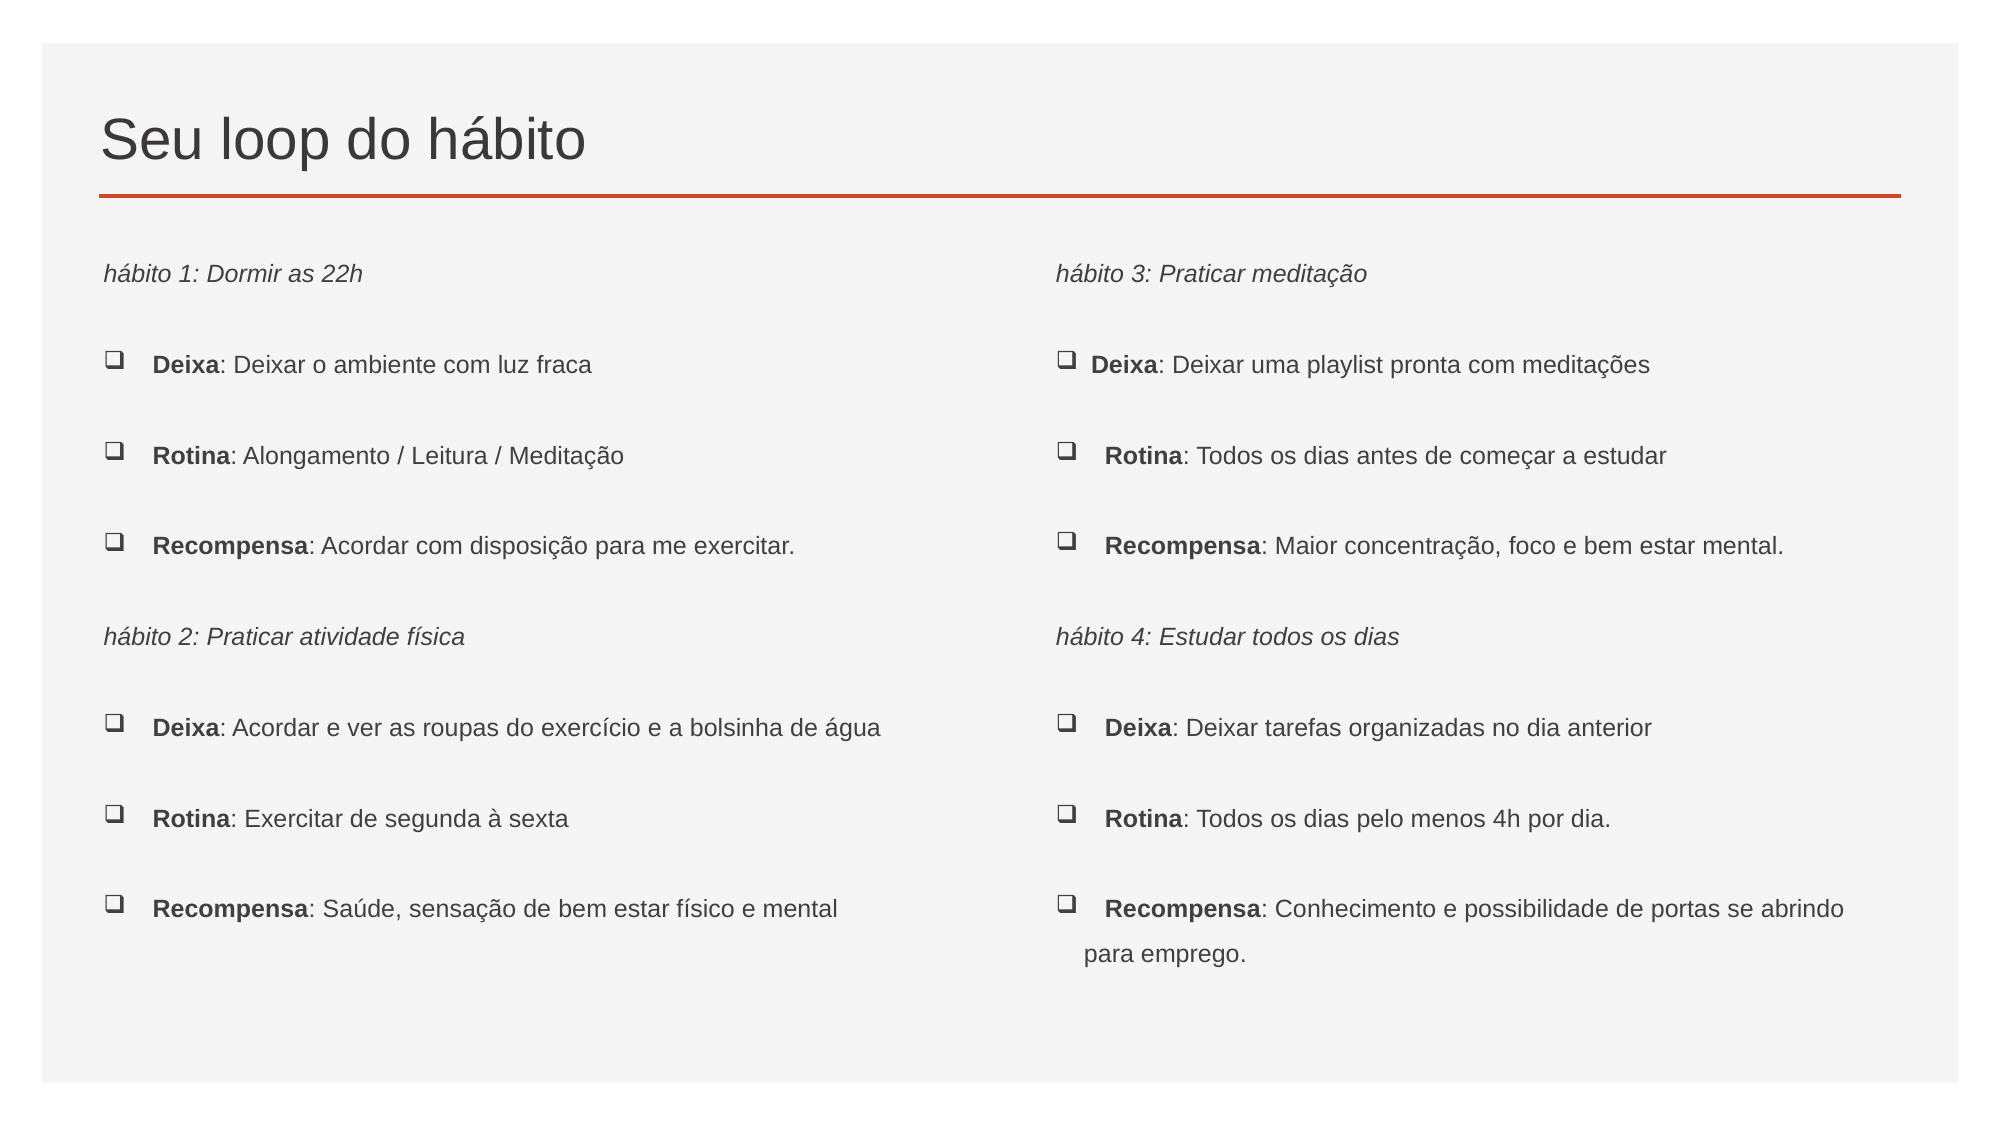

# Seu loop do hábito
hábito 1: Dormir as 22h
   Deixa: Deixar o ambiente com luz fraca
   Rotina: Alongamento / Leitura / Meditação
   Recompensa: Acordar com disposição para me exercitar.
hábito 2: Praticar atividade física
   Deixa: Acordar e ver as roupas do exercício e a bolsinha de água
   Rotina: Exercitar de segunda à sexta
   Recompensa: Saúde, sensação de bem estar físico e mental
hábito 3: Praticar meditação
 Deixa: Deixar uma playlist pronta com meditações
   Rotina: Todos os dias antes de começar a estudar
   Recompensa: Maior concentração, foco e bem estar mental.
hábito 4: Estudar todos os dias
   Deixa: Deixar tarefas organizadas no dia anterior
   Rotina: Todos os dias pelo menos 4h por dia.
   Recompensa: Conhecimento e possibilidade de portas se abrindo para emprego.